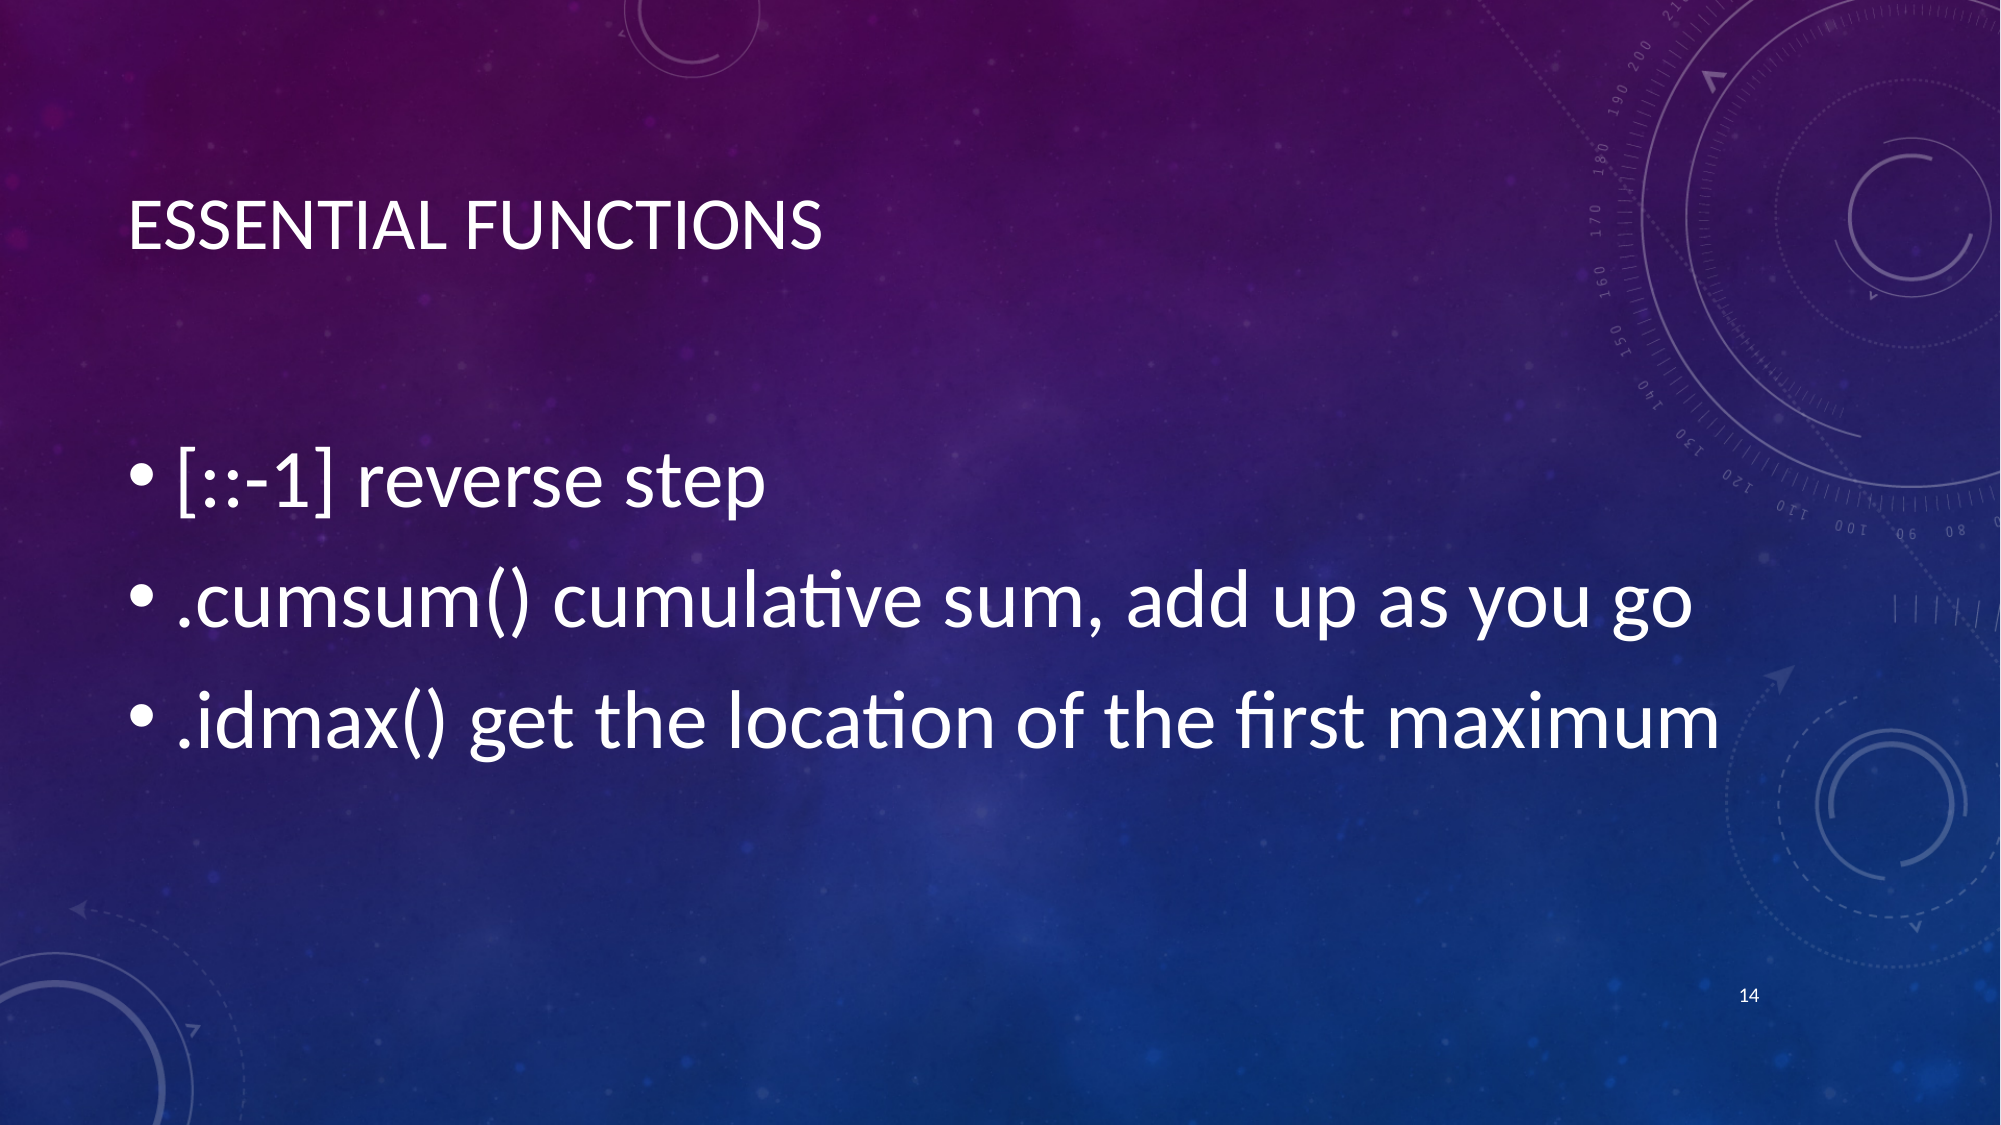

# Essential functions
[::-1] reverse step
.cumsum() cumulative sum, add up as you go
.idmax() get the location of the first maximum
14